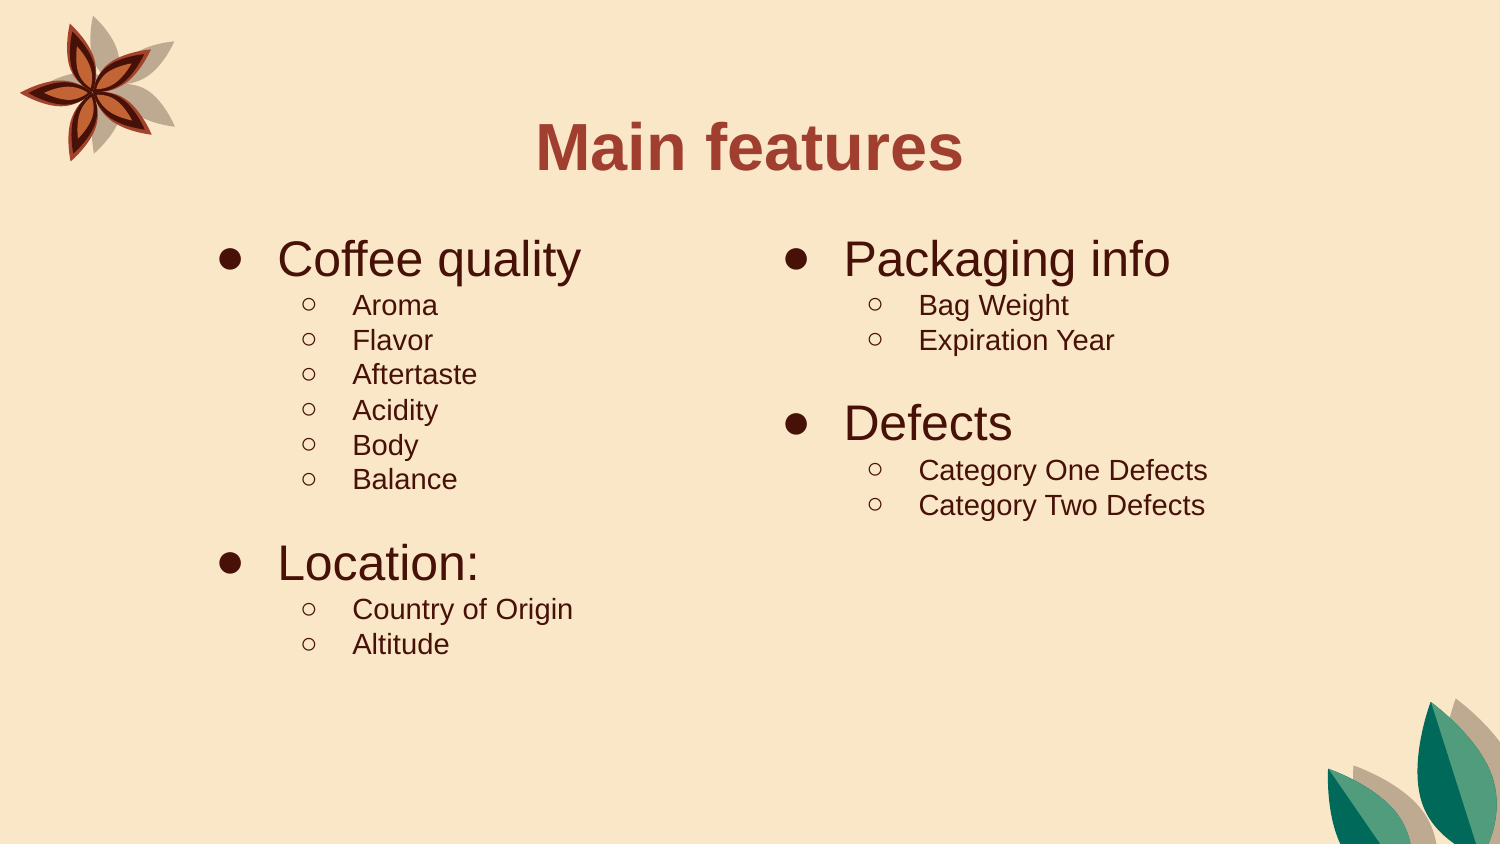

# Main features
Coffee quality
Aroma
Flavor
Aftertaste
Acidity
Body
Balance

Location:
Country of Origin
Altitude
Packaging info
Bag Weight
Expiration Year

Defects
Category One Defects
Category Two Defects